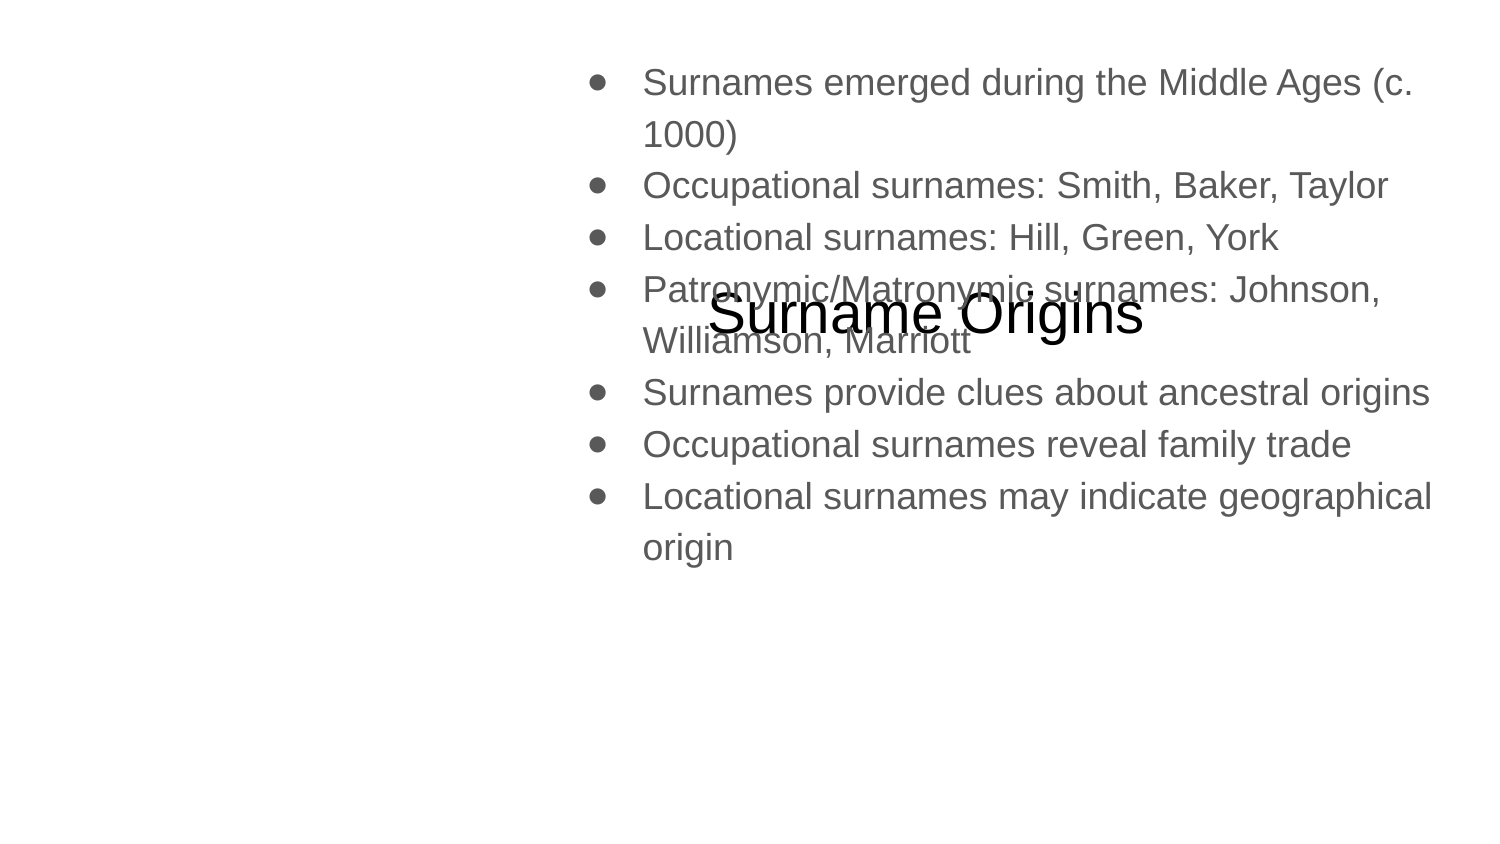

Surnames emerged during the Middle Ages (c. 1000)
Occupational surnames: Smith, Baker, Taylor
Locational surnames: Hill, Green, York
Patronymic/Matronymic surnames: Johnson, Williamson, Marriott
Surnames provide clues about ancestral origins
Occupational surnames reveal family trade
Locational surnames may indicate geographical origin
# Surname Origins